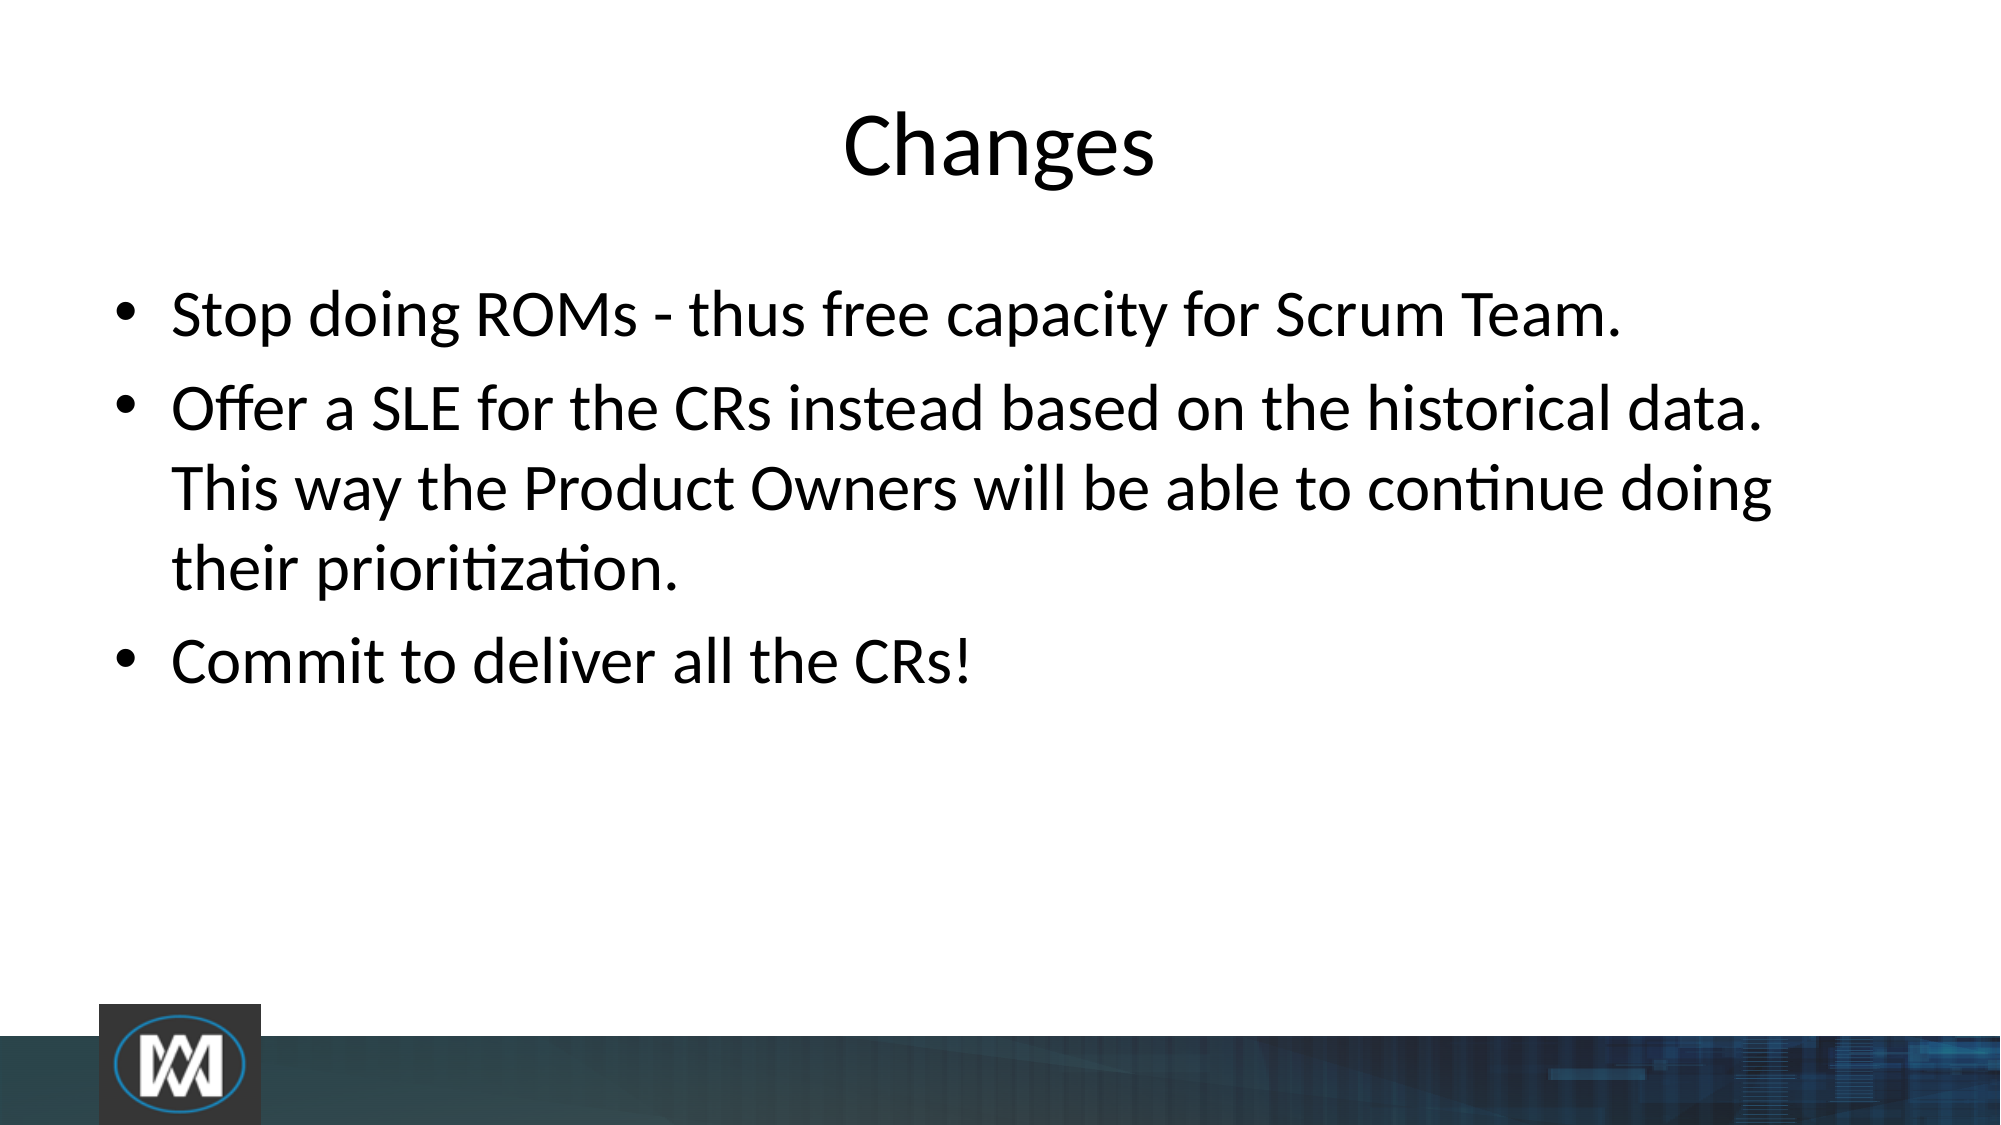

# Changes
Stop doing ROMs - thus free capacity for Scrum Team.
Offer a SLE for the CRs instead based on the historical data. This way the Product Owners will be able to continue doing their prioritization.
Commit to deliver all the CRs!